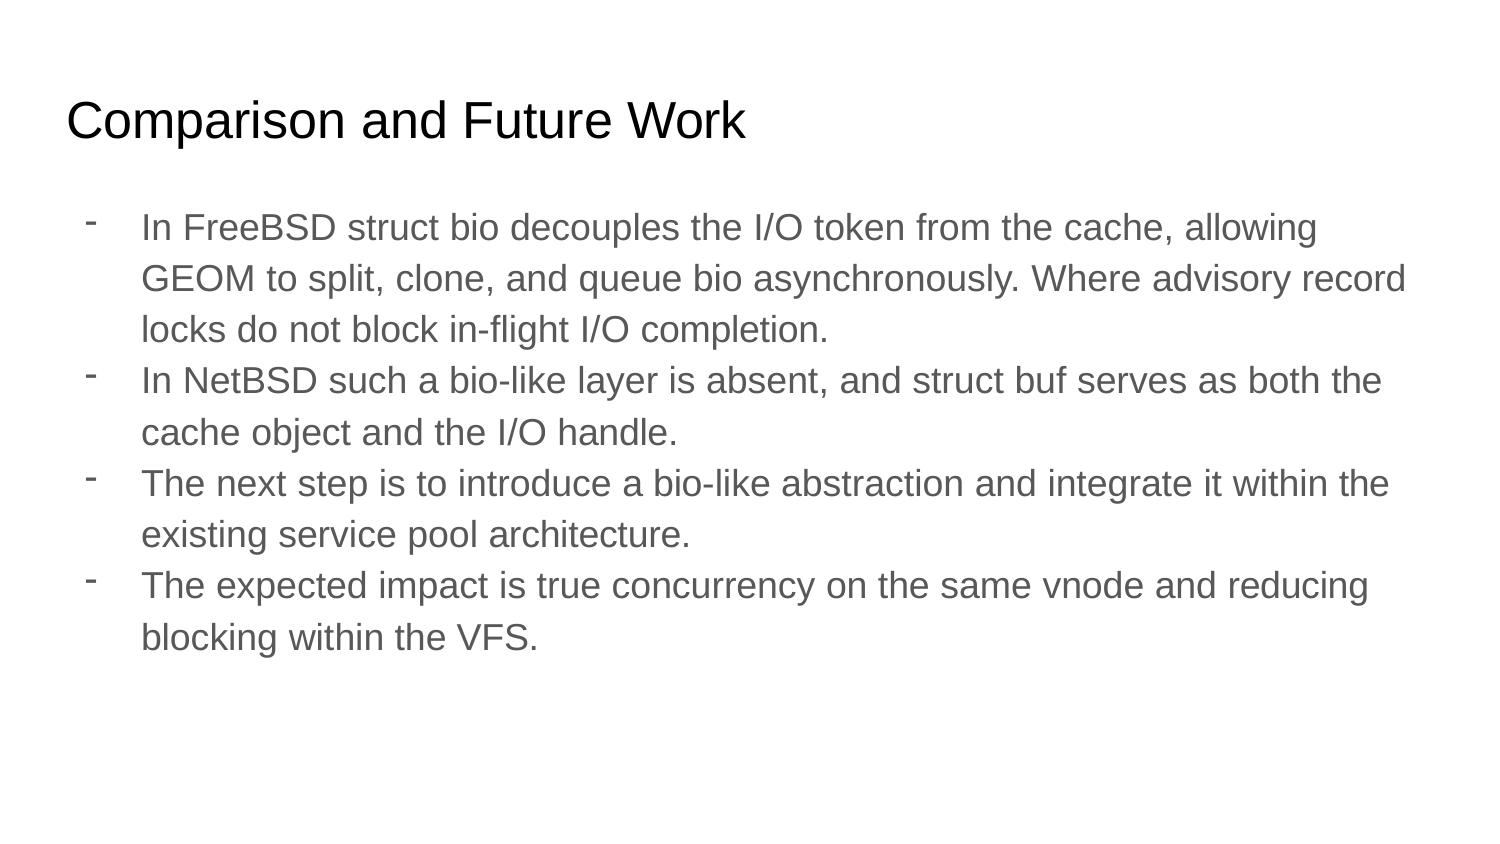

# Comparison and Future Work
In FreeBSD struct bio decouples the I/O token from the cache, allowing GEOM to split, clone, and queue bio asynchronously. Where advisory record locks do not block in-flight I/O completion.
In NetBSD such a bio-like layer is absent, and struct buf serves as both the cache object and the I/O handle.
The next step is to introduce a bio-like abstraction and integrate it within the existing service pool architecture.
The expected impact is true concurrency on the same vnode and reducing blocking within the VFS.